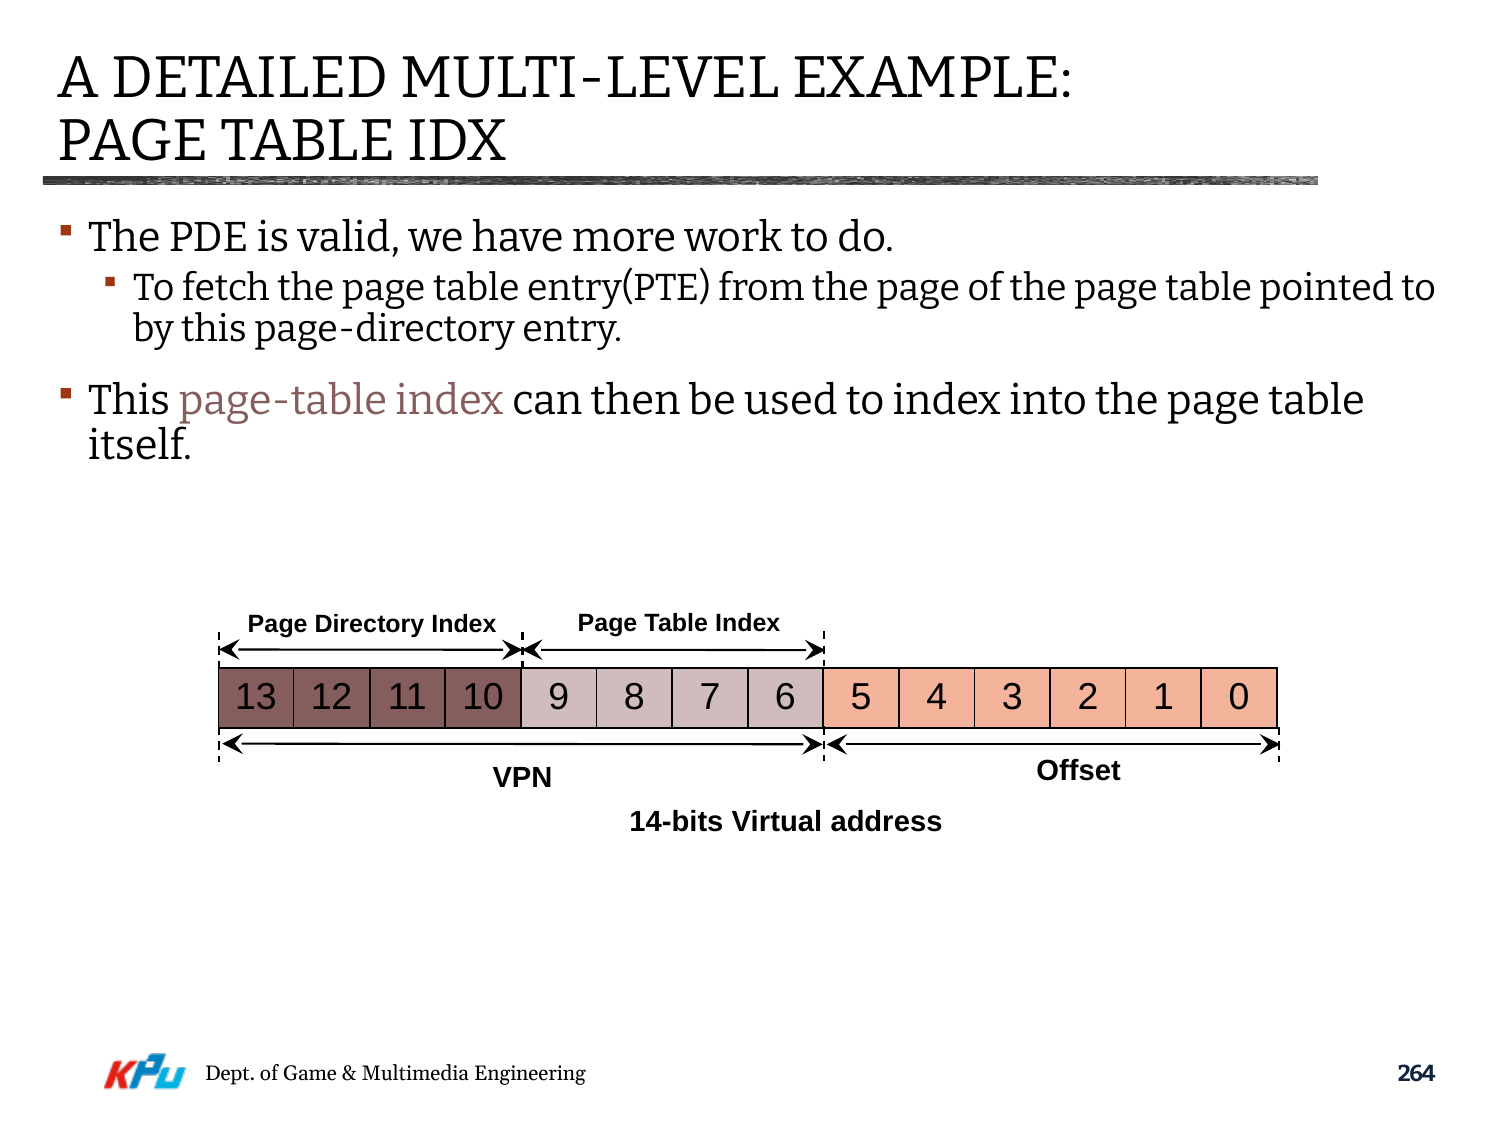

# A Detailed Multi-Level Example: Page Table Idx
The PDE is valid, we have more work to do.
To fetch the page table entry(PTE) from the page of the page table pointed to by this page-directory entry.
This page-table index can then be used to index into the page table itself.
Page Table Index
Page Directory Index
| 13 | 12 | 11 | 10 | 9 | 8 | 7 | 6 | 5 | 4 | 3 | 2 | 1 | 0 |
| --- | --- | --- | --- | --- | --- | --- | --- | --- | --- | --- | --- | --- | --- |
Offset
VPN
14-bits Virtual address
Dept. of Game & Multimedia Engineering
264